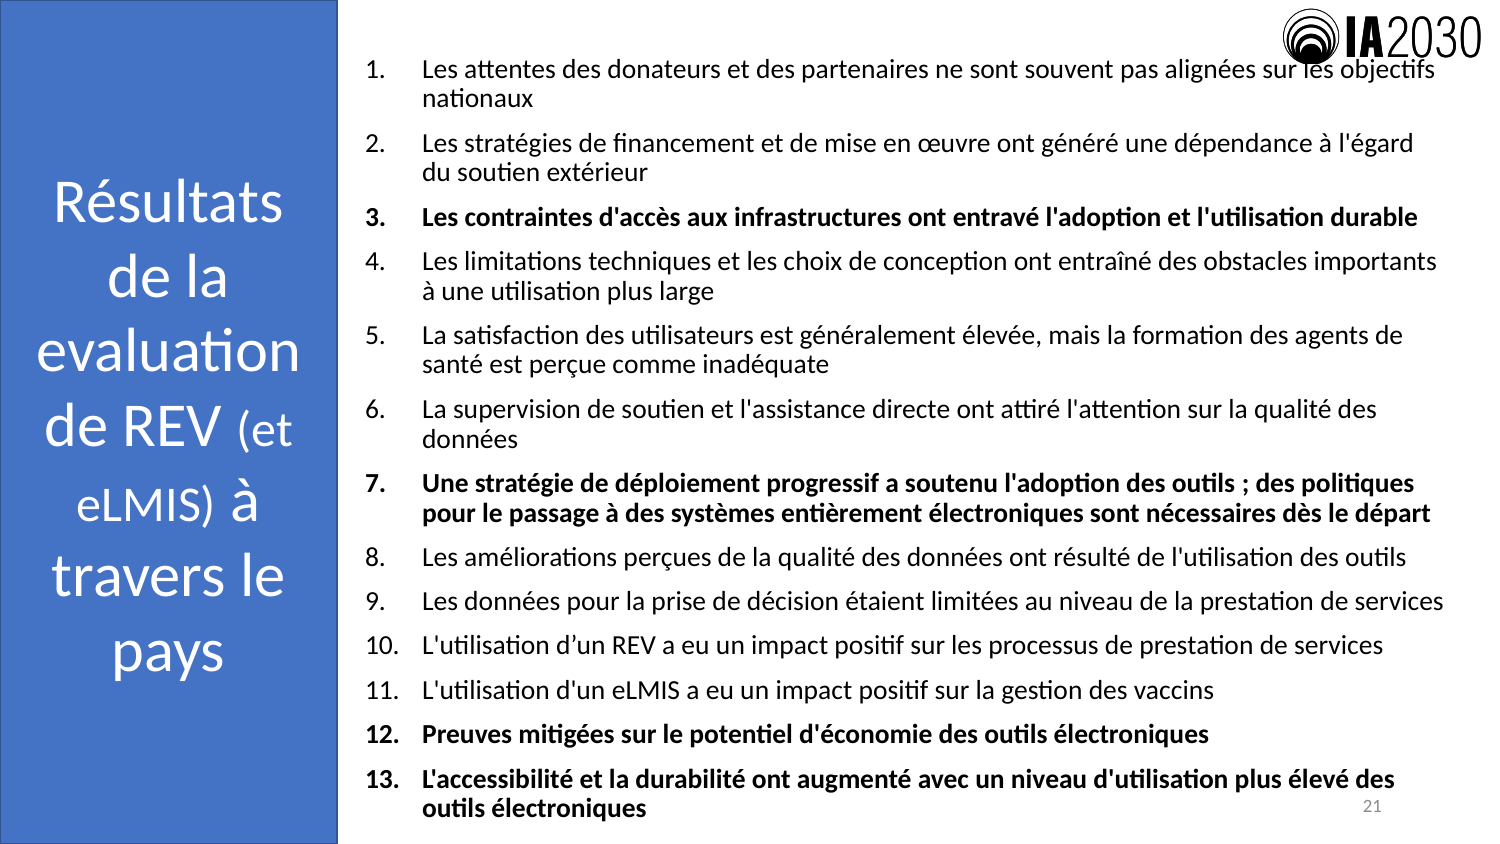

Résultats de la evaluation de REV (et eLMIS) à travers le pays
Les attentes des donateurs et des partenaires ne sont souvent pas alignées sur les objectifs nationaux
Les stratégies de financement et de mise en œuvre ont généré une dépendance à l'égard du soutien extérieur
Les contraintes d'accès aux infrastructures ont entravé l'adoption et l'utilisation durable
Les limitations techniques et les choix de conception ont entraîné des obstacles importants à une utilisation plus large
La satisfaction des utilisateurs est généralement élevée, mais la formation des agents de santé est perçue comme inadéquate
La supervision de soutien et l'assistance directe ont attiré l'attention sur la qualité des données
Une stratégie de déploiement progressif a soutenu l'adoption des outils ; des politiques pour le passage à des systèmes entièrement électroniques sont nécessaires dès le départ
Les améliorations perçues de la qualité des données ont résulté de l'utilisation des outils
Les données pour la prise de décision étaient limitées au niveau de la prestation de services
L'utilisation d’un REV a eu un impact positif sur les processus de prestation de services
L'utilisation d'un eLMIS a eu un impact positif sur la gestion des vaccins
Preuves mitigées sur le potentiel d'économie des outils électroniques
L'accessibilité et la durabilité ont augmenté avec un niveau d'utilisation plus élevé des outils électroniques
21